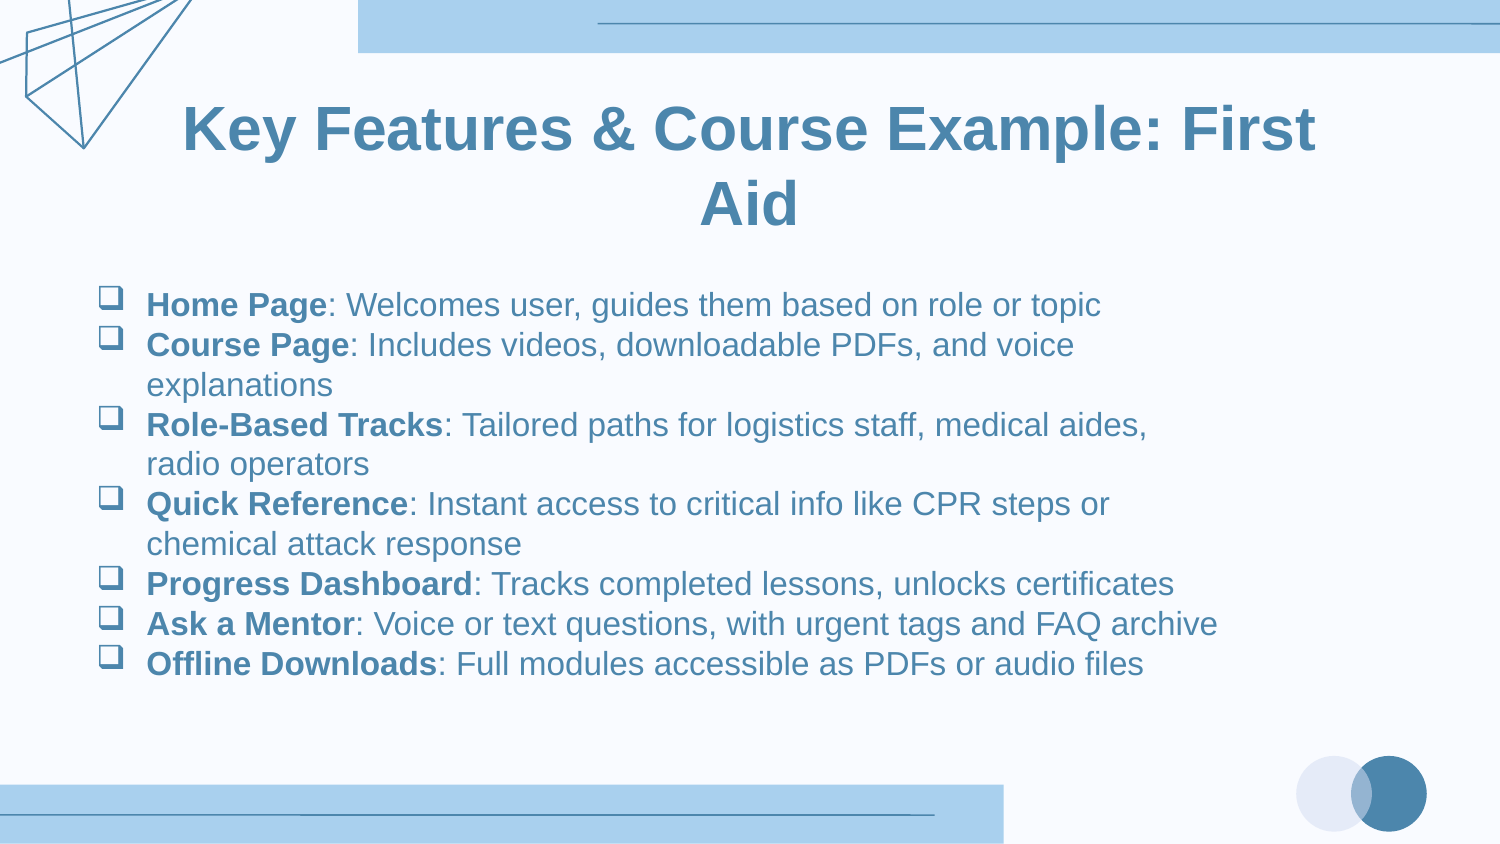

# Key Features & Course Example: First Aid
Home Page: Welcomes user, guides them based on role or topic
Course Page: Includes videos, downloadable PDFs, and voice explanations
Role-Based Tracks: Tailored paths for logistics staff, medical aides, radio operators
Quick Reference: Instant access to critical info like CPR steps or chemical attack response
Progress Dashboard: Tracks completed lessons, unlocks certificates
Ask a Mentor: Voice or text questions, with urgent tags and FAQ archive
Offline Downloads: Full modules accessible as PDFs or audio files